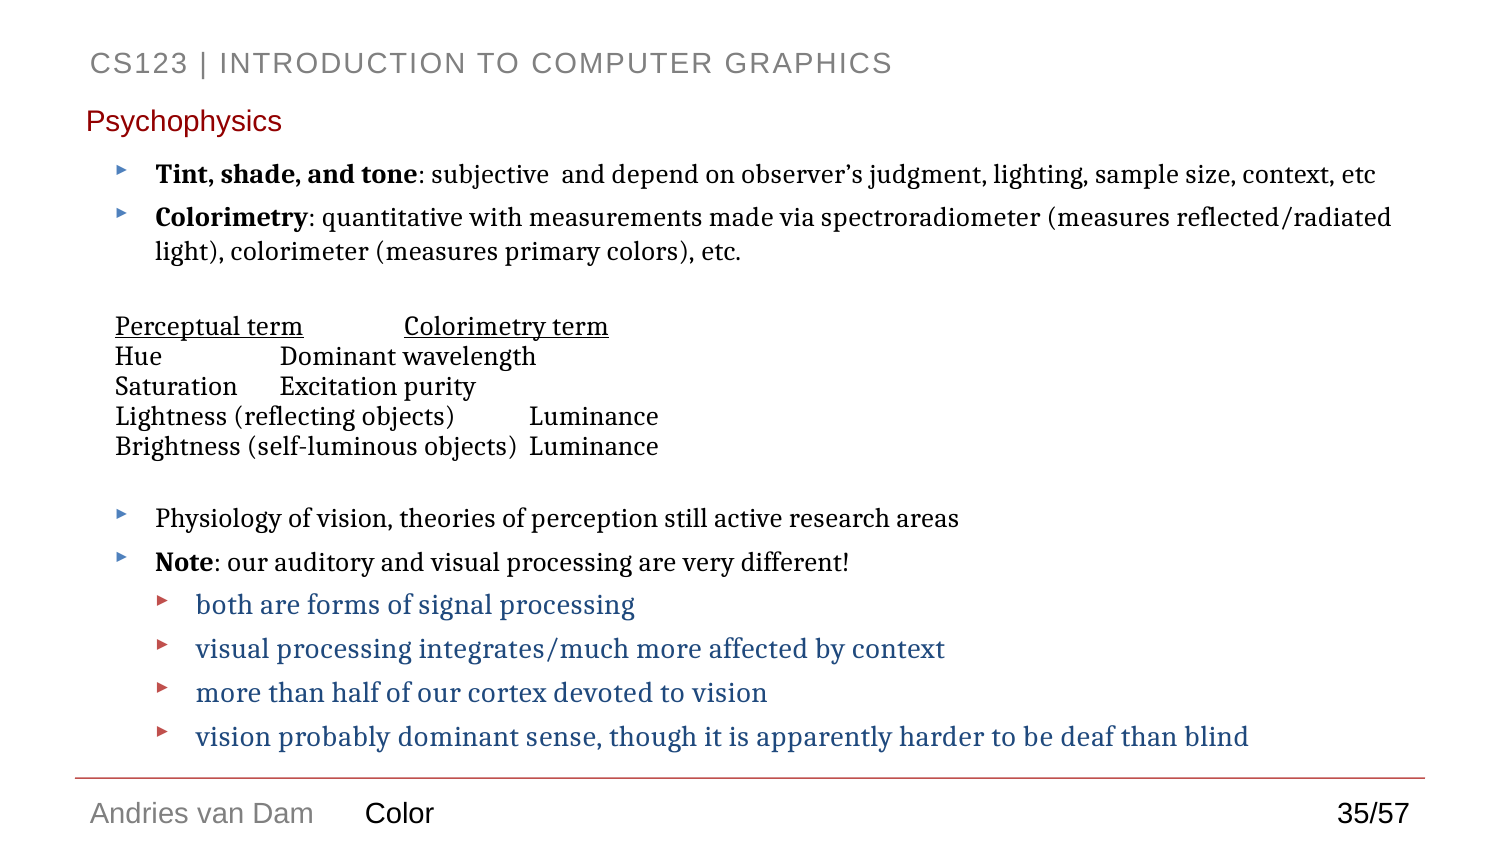

# Psychophysics
Tint, shade, and tone: subjective  and depend on observer’s judgment, lighting, sample size, context, etc
Colorimetry: quantitative with measurements made via spectroradiometer (measures reflected/radiated light), colorimeter (measures primary colors), etc.

Perceptual term	Colorimetry term
Hue	Dominant wavelength
Saturation	Excitation purity
Lightness (reflecting objects)	Luminance
Brightness (self-luminous objects)	Luminance

Physiology of vision, theories of perception still active research areas
Note: our auditory and visual processing are very different!
both are forms of signal processing
visual processing integrates/much more affected by context
more than half of our cortex devoted to vision
vision probably dominant sense, though it is apparently harder to be deaf than blind

35/57
Color